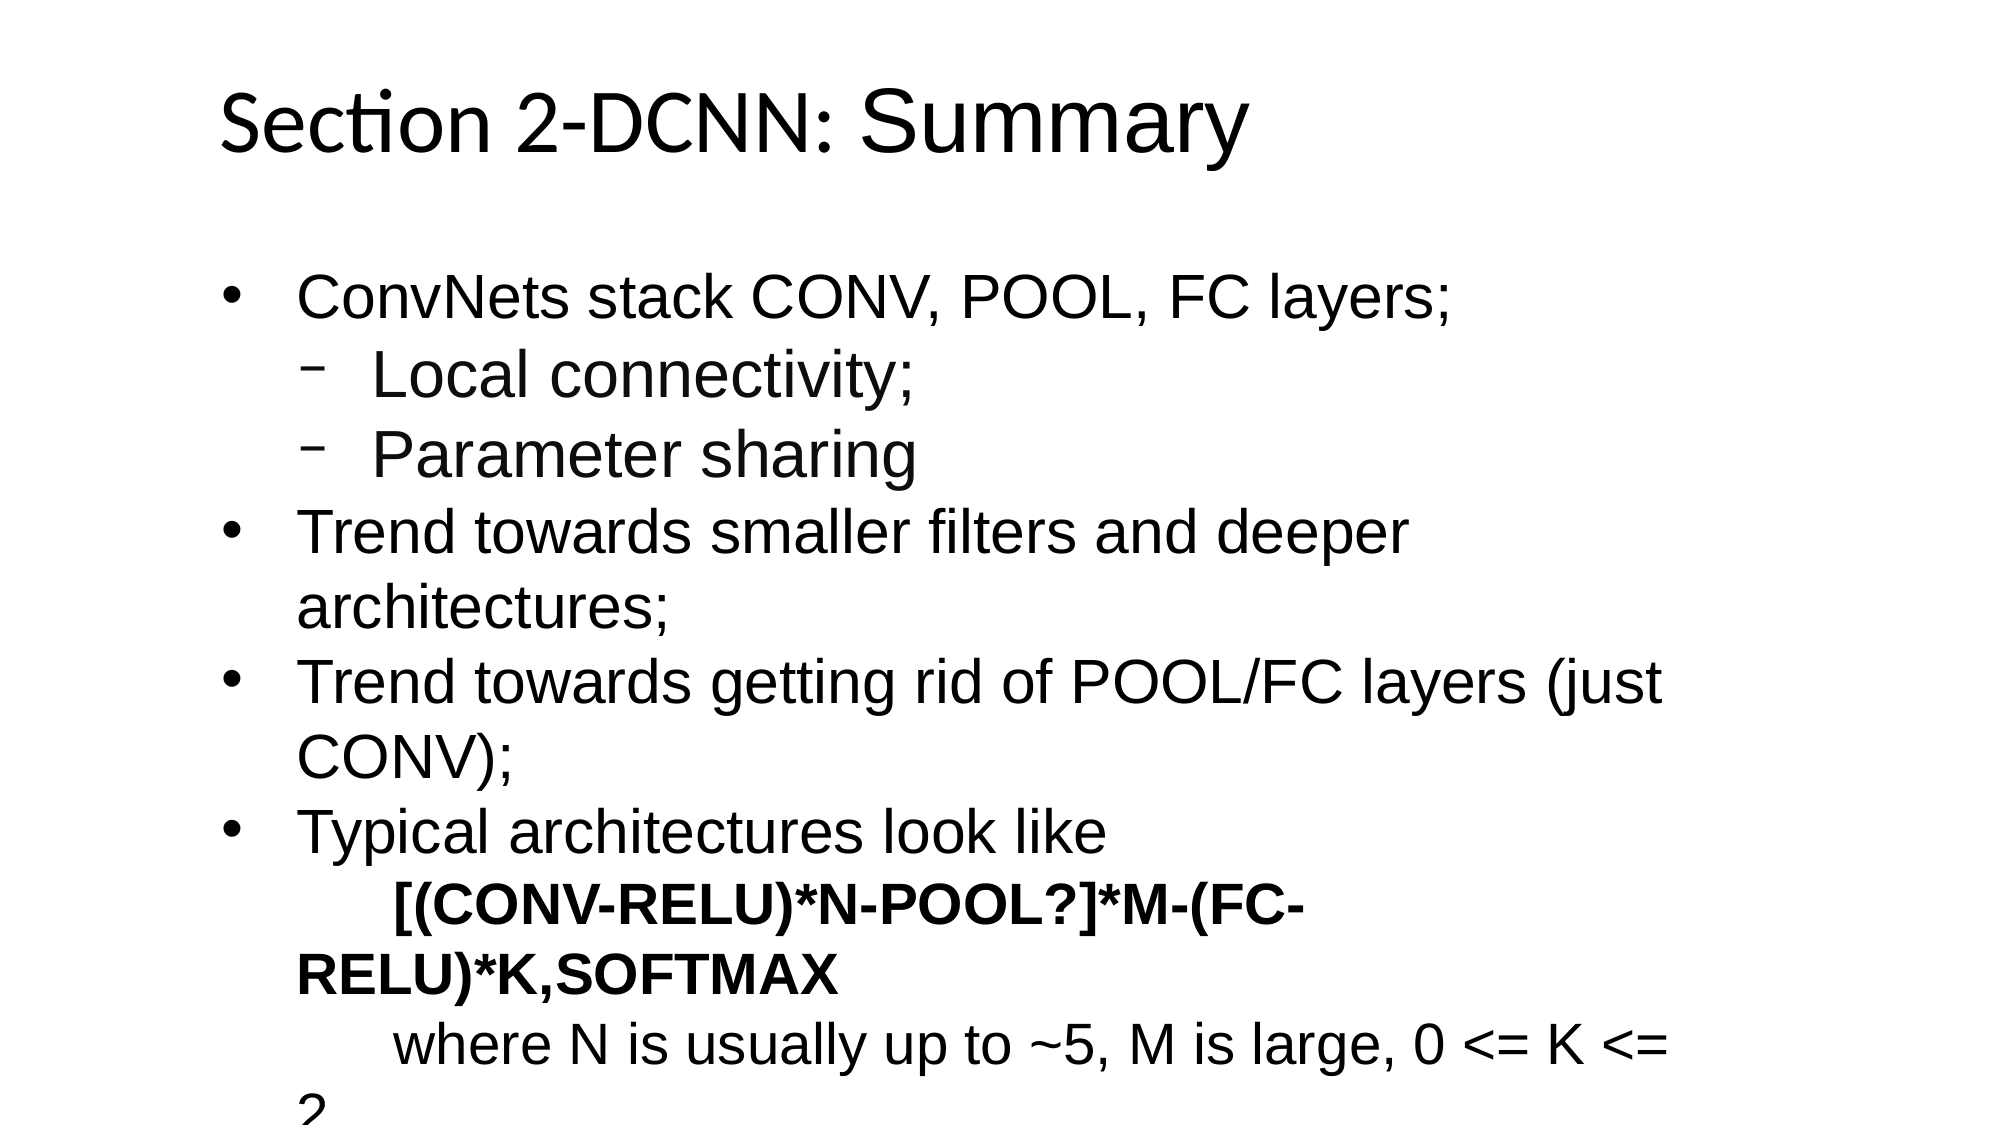

Section 2-DCNN: Summary
ConvNets stack CONV, POOL, FC layers;
Local connectivity;
Parameter sharing
Trend towards smaller filters and deeper architectures;
Trend towards getting rid of POOL/FC layers (just CONV);
Typical architectures look like
      [(CONV-RELU)*N-POOL?]*M-(FC-RELU)*K,SOFTMAX
      where N is usually up to ~5, M is large, 0 <= K <= 2.
but recent advances such as ResNet/GoogLeNet challenge this paradigm.